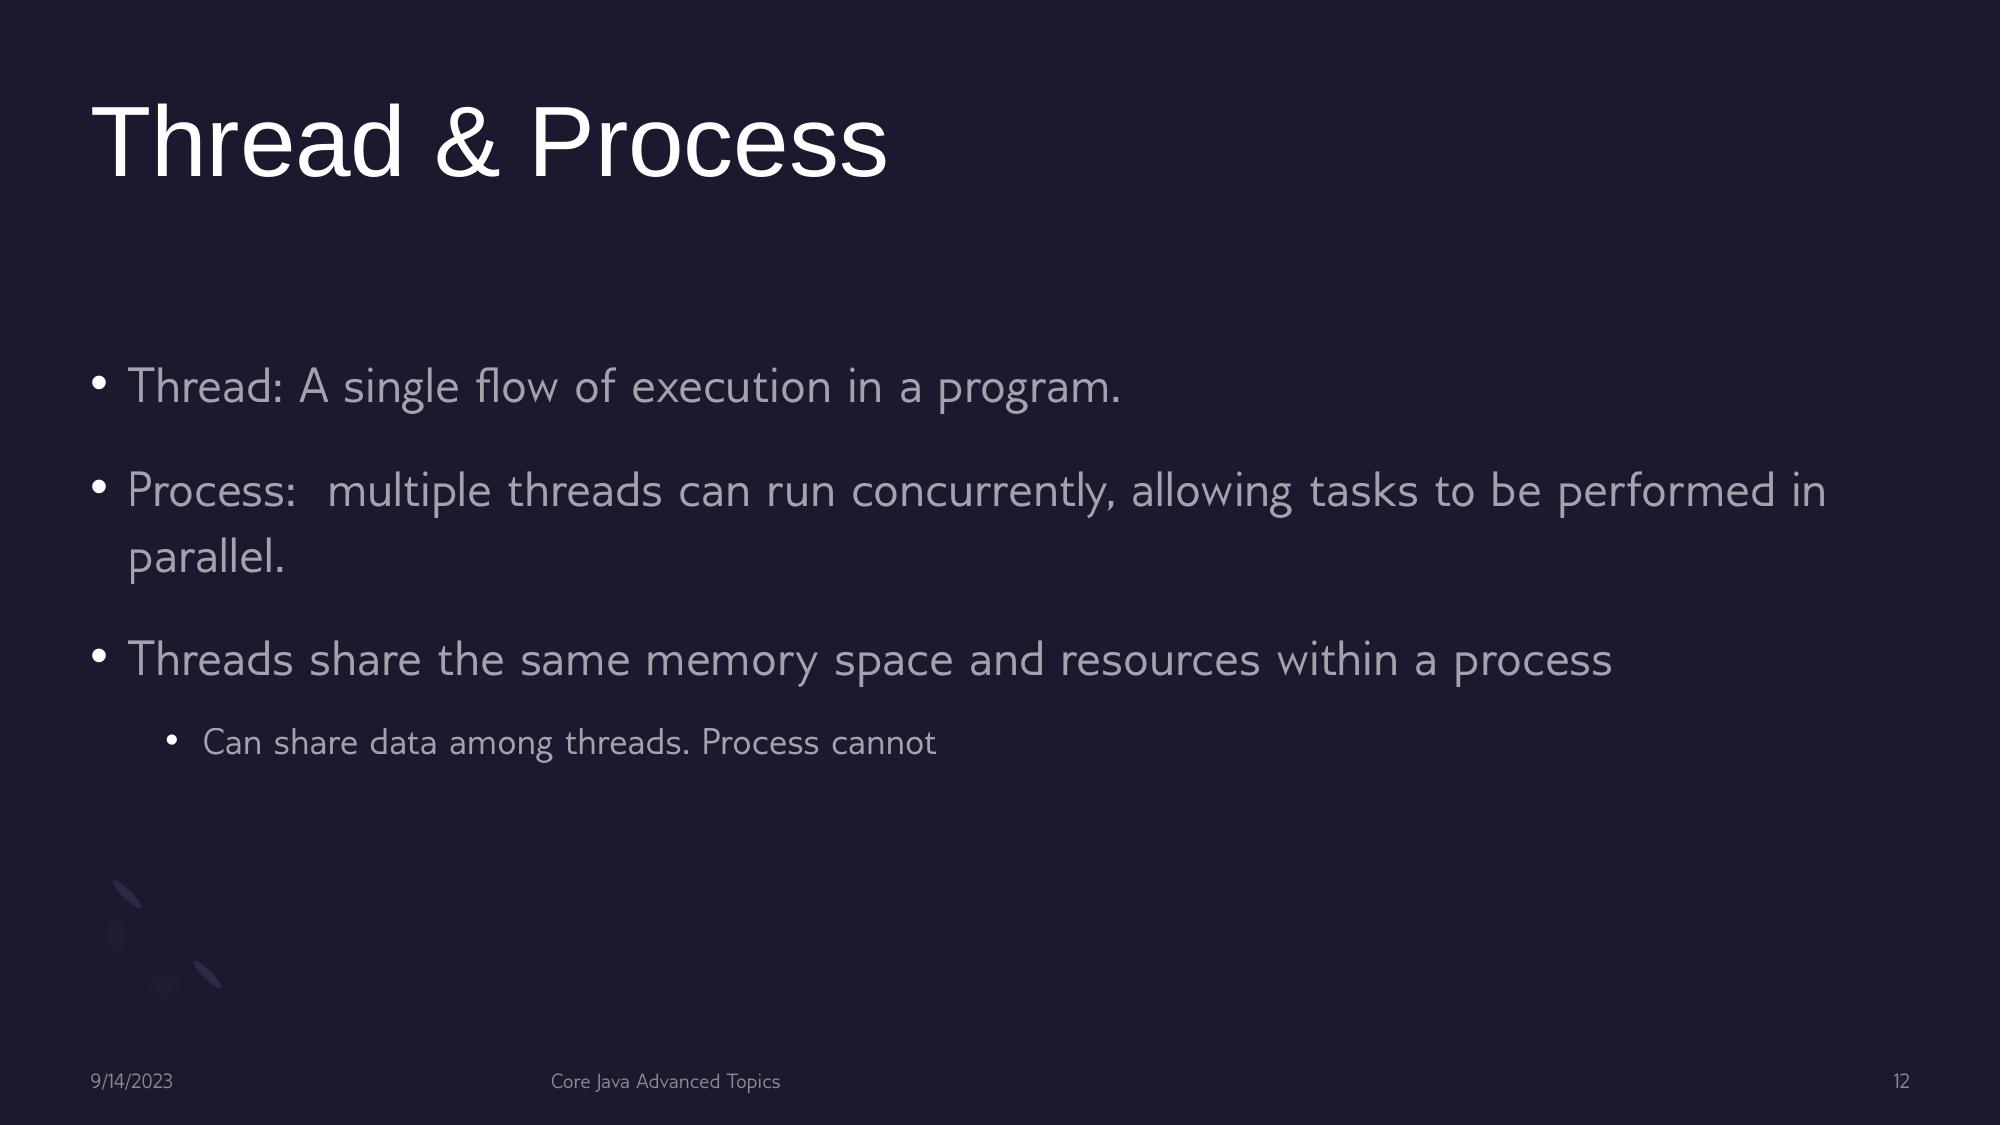

# Thread & Process
Thread: A single flow of execution in a program.
Process:  multiple threads can run concurrently, allowing tasks to be performed in parallel.
Threads share the same memory space and resources within a process
Can share data among threads. Process cannot
9/14/2023
Core Java Advanced Topics
12